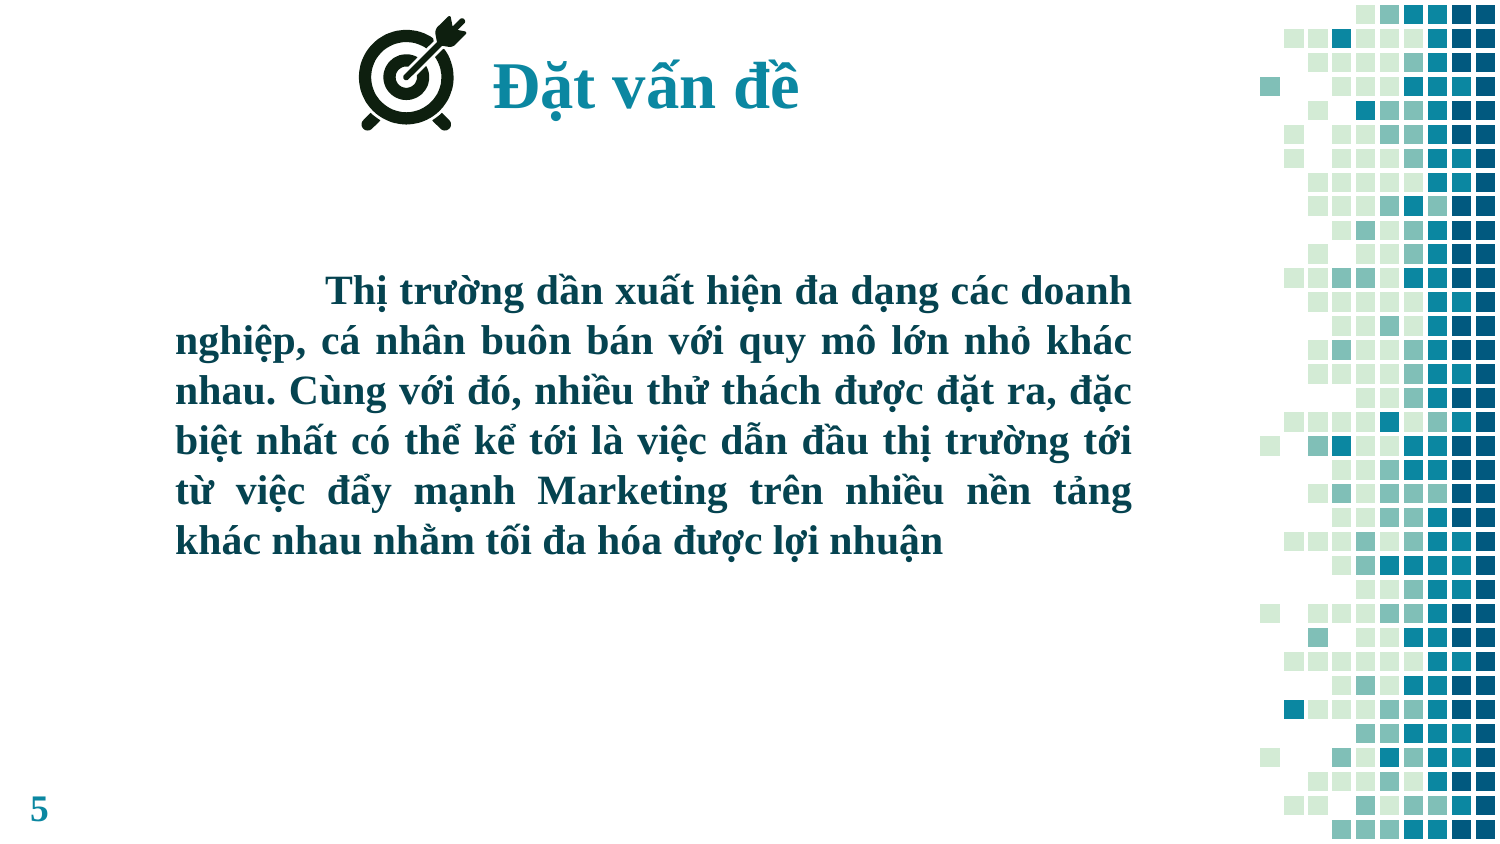

Đặt vấn đề
	Thị trường dần xuất hiện đa dạng các doanh nghiệp, cá nhân buôn bán với quy mô lớn nhỏ khác nhau. Cùng với đó, nhiều thử thách được đặt ra, đặc biệt nhất có thể kể tới là việc dẫn đầu thị trường tới từ việc đẩy mạnh Marketing trên nhiều nền tảng khác nhau nhằm tối đa hóa được lợi nhuận
5